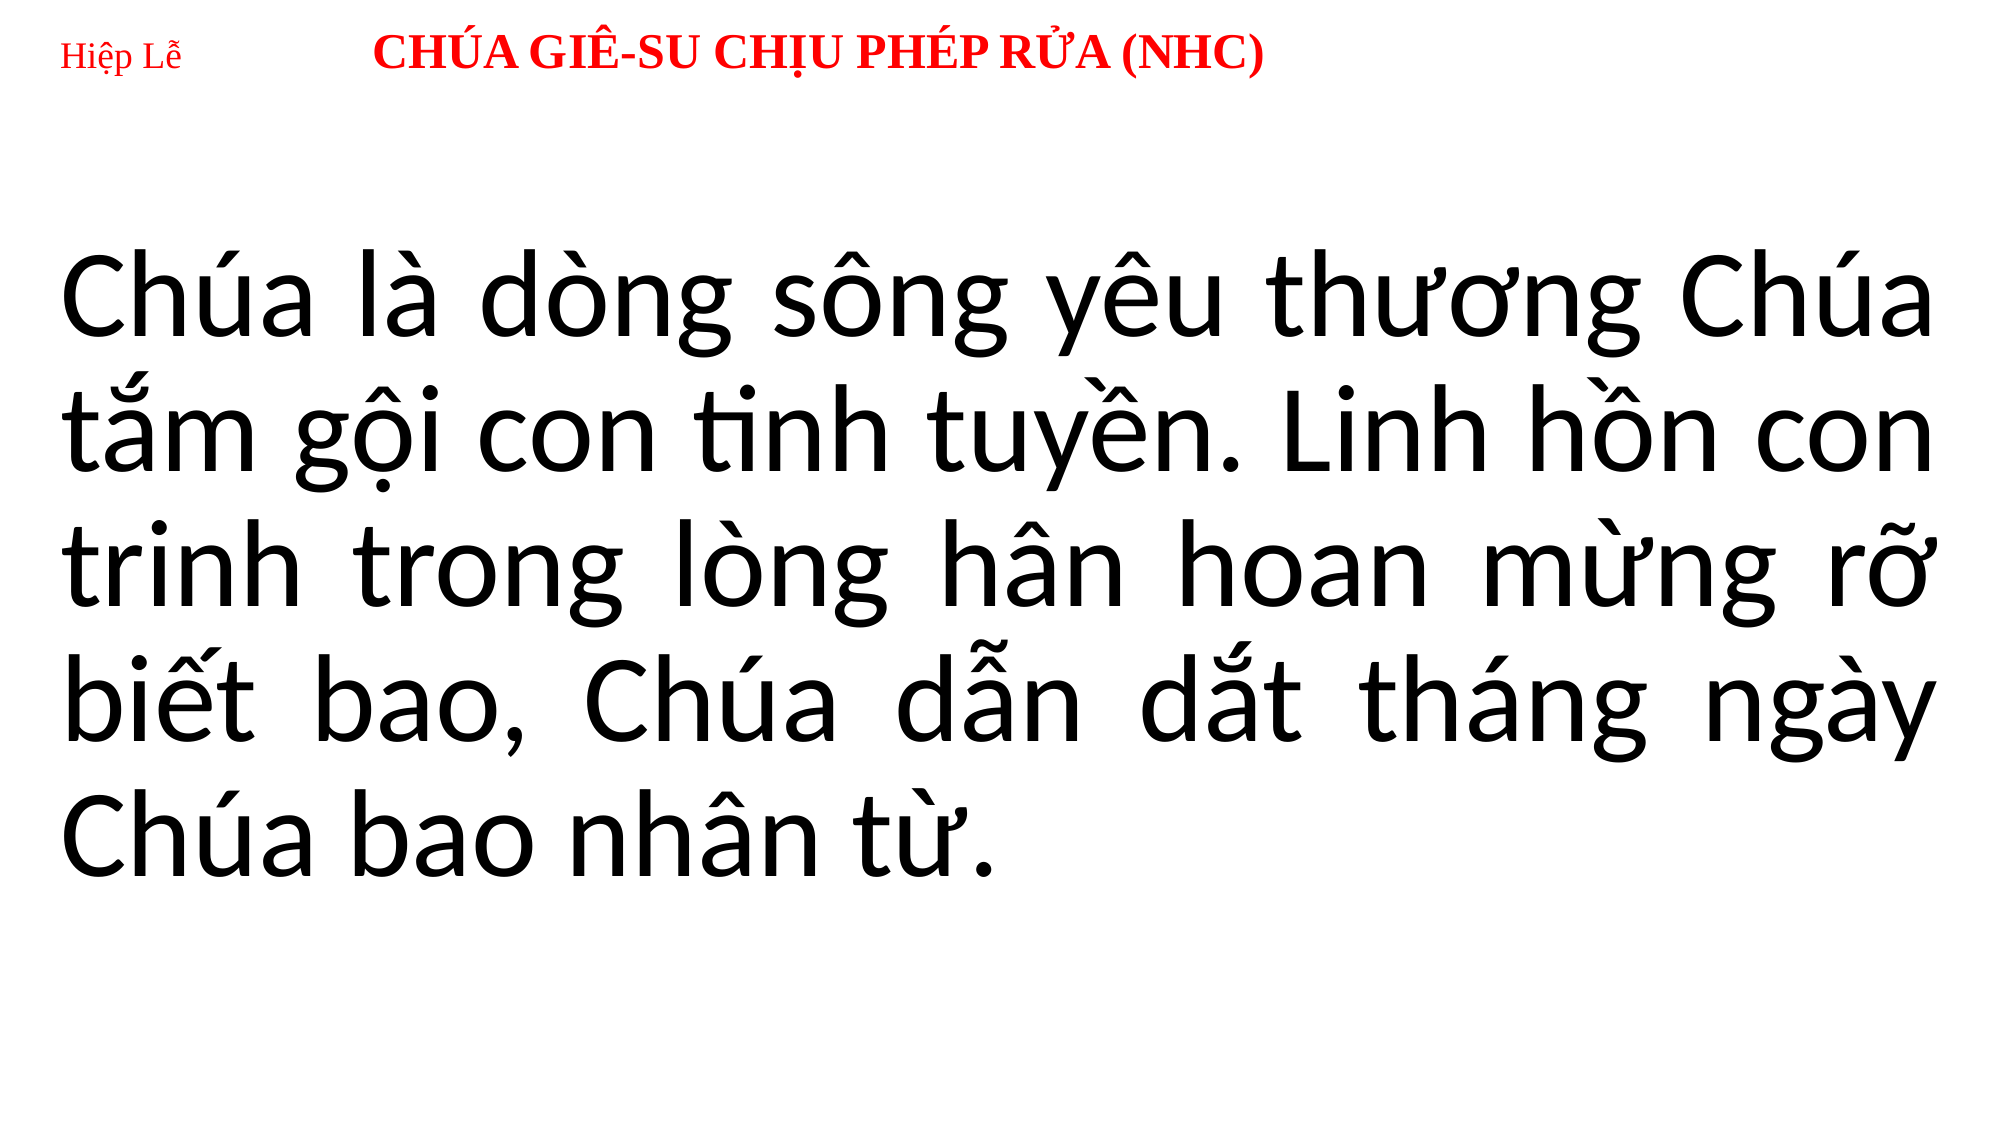

# Hiệp Lễ                    CHÚA GIÊ-SU CHỊU PHÉP RỬA (NHC)
Chúa là dòng sông yêu thương Chúa tắm gội con tinh tuyền. Linh hồn con trinh trong lòng hân hoan mừng rỡ biết bao, Chúa dẫn dắt tháng ngày Chúa bao nhân từ.